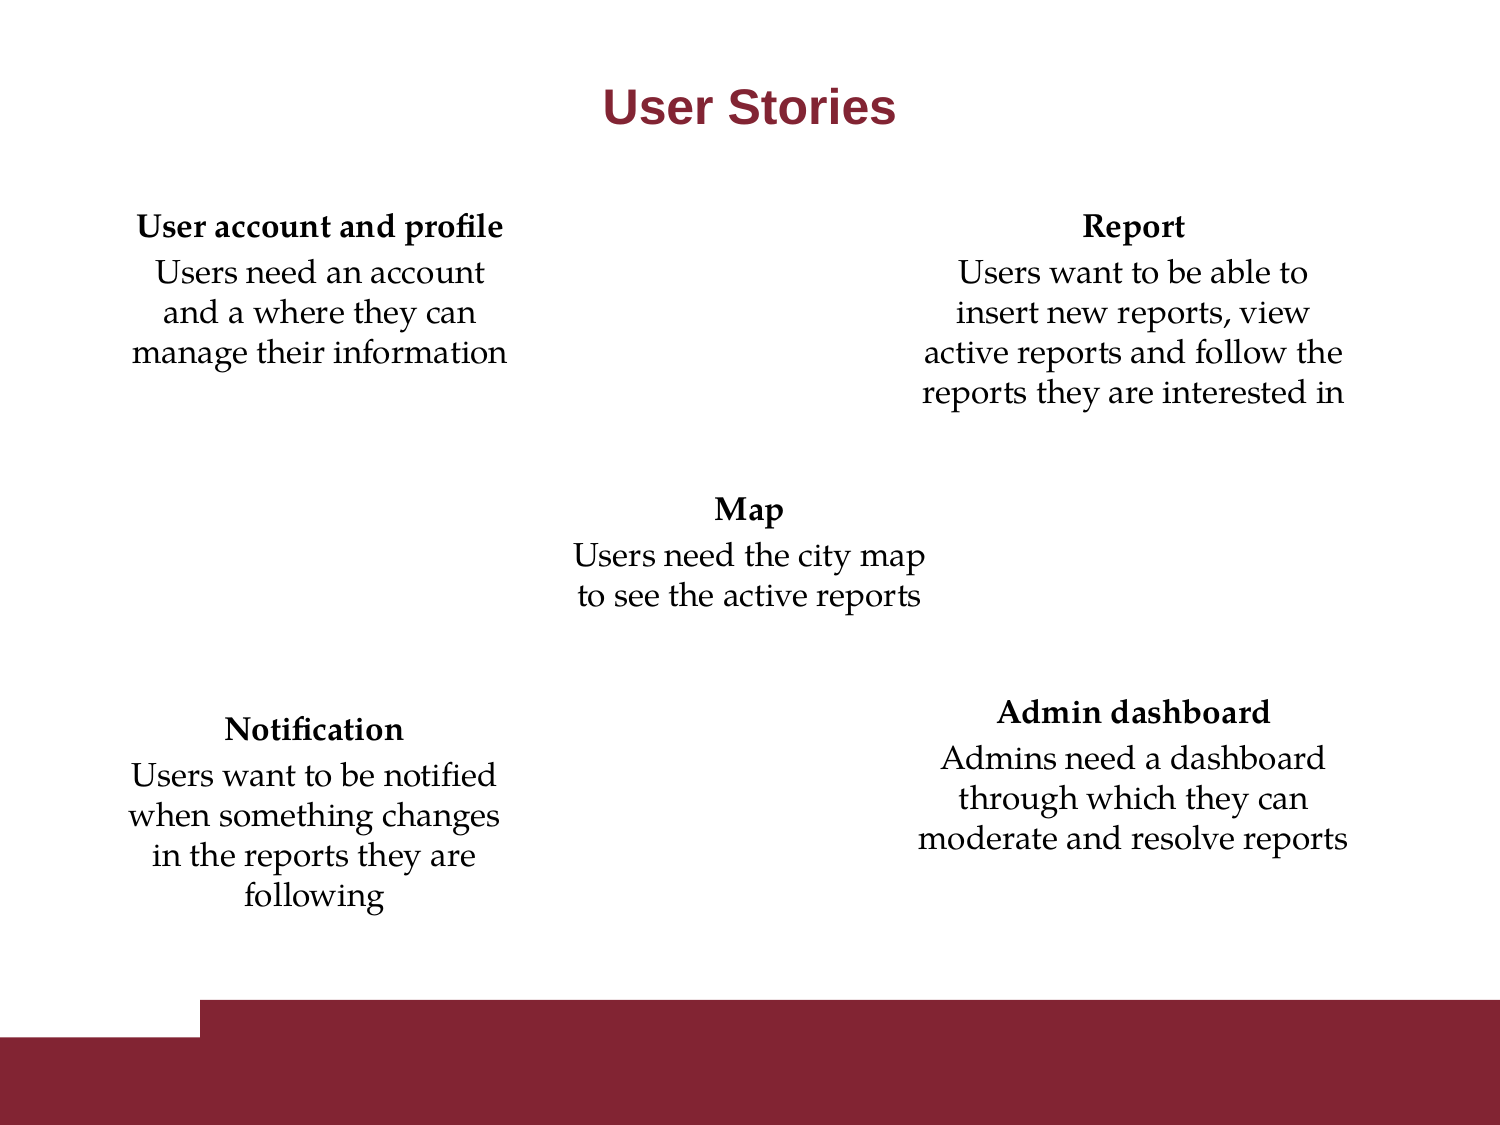

# User Stories

User account and profile
Users need an account and a where they can manage their information

Report
Users want to be able to insert new reports, view active reports and follow the reports they are interested in

Map
Users need the city map to see the active reports

Admin dashboard
Admins need a dashboard through which they can moderate and resolve reports
Notification
Users want to be notified when something changes in the reports they are following